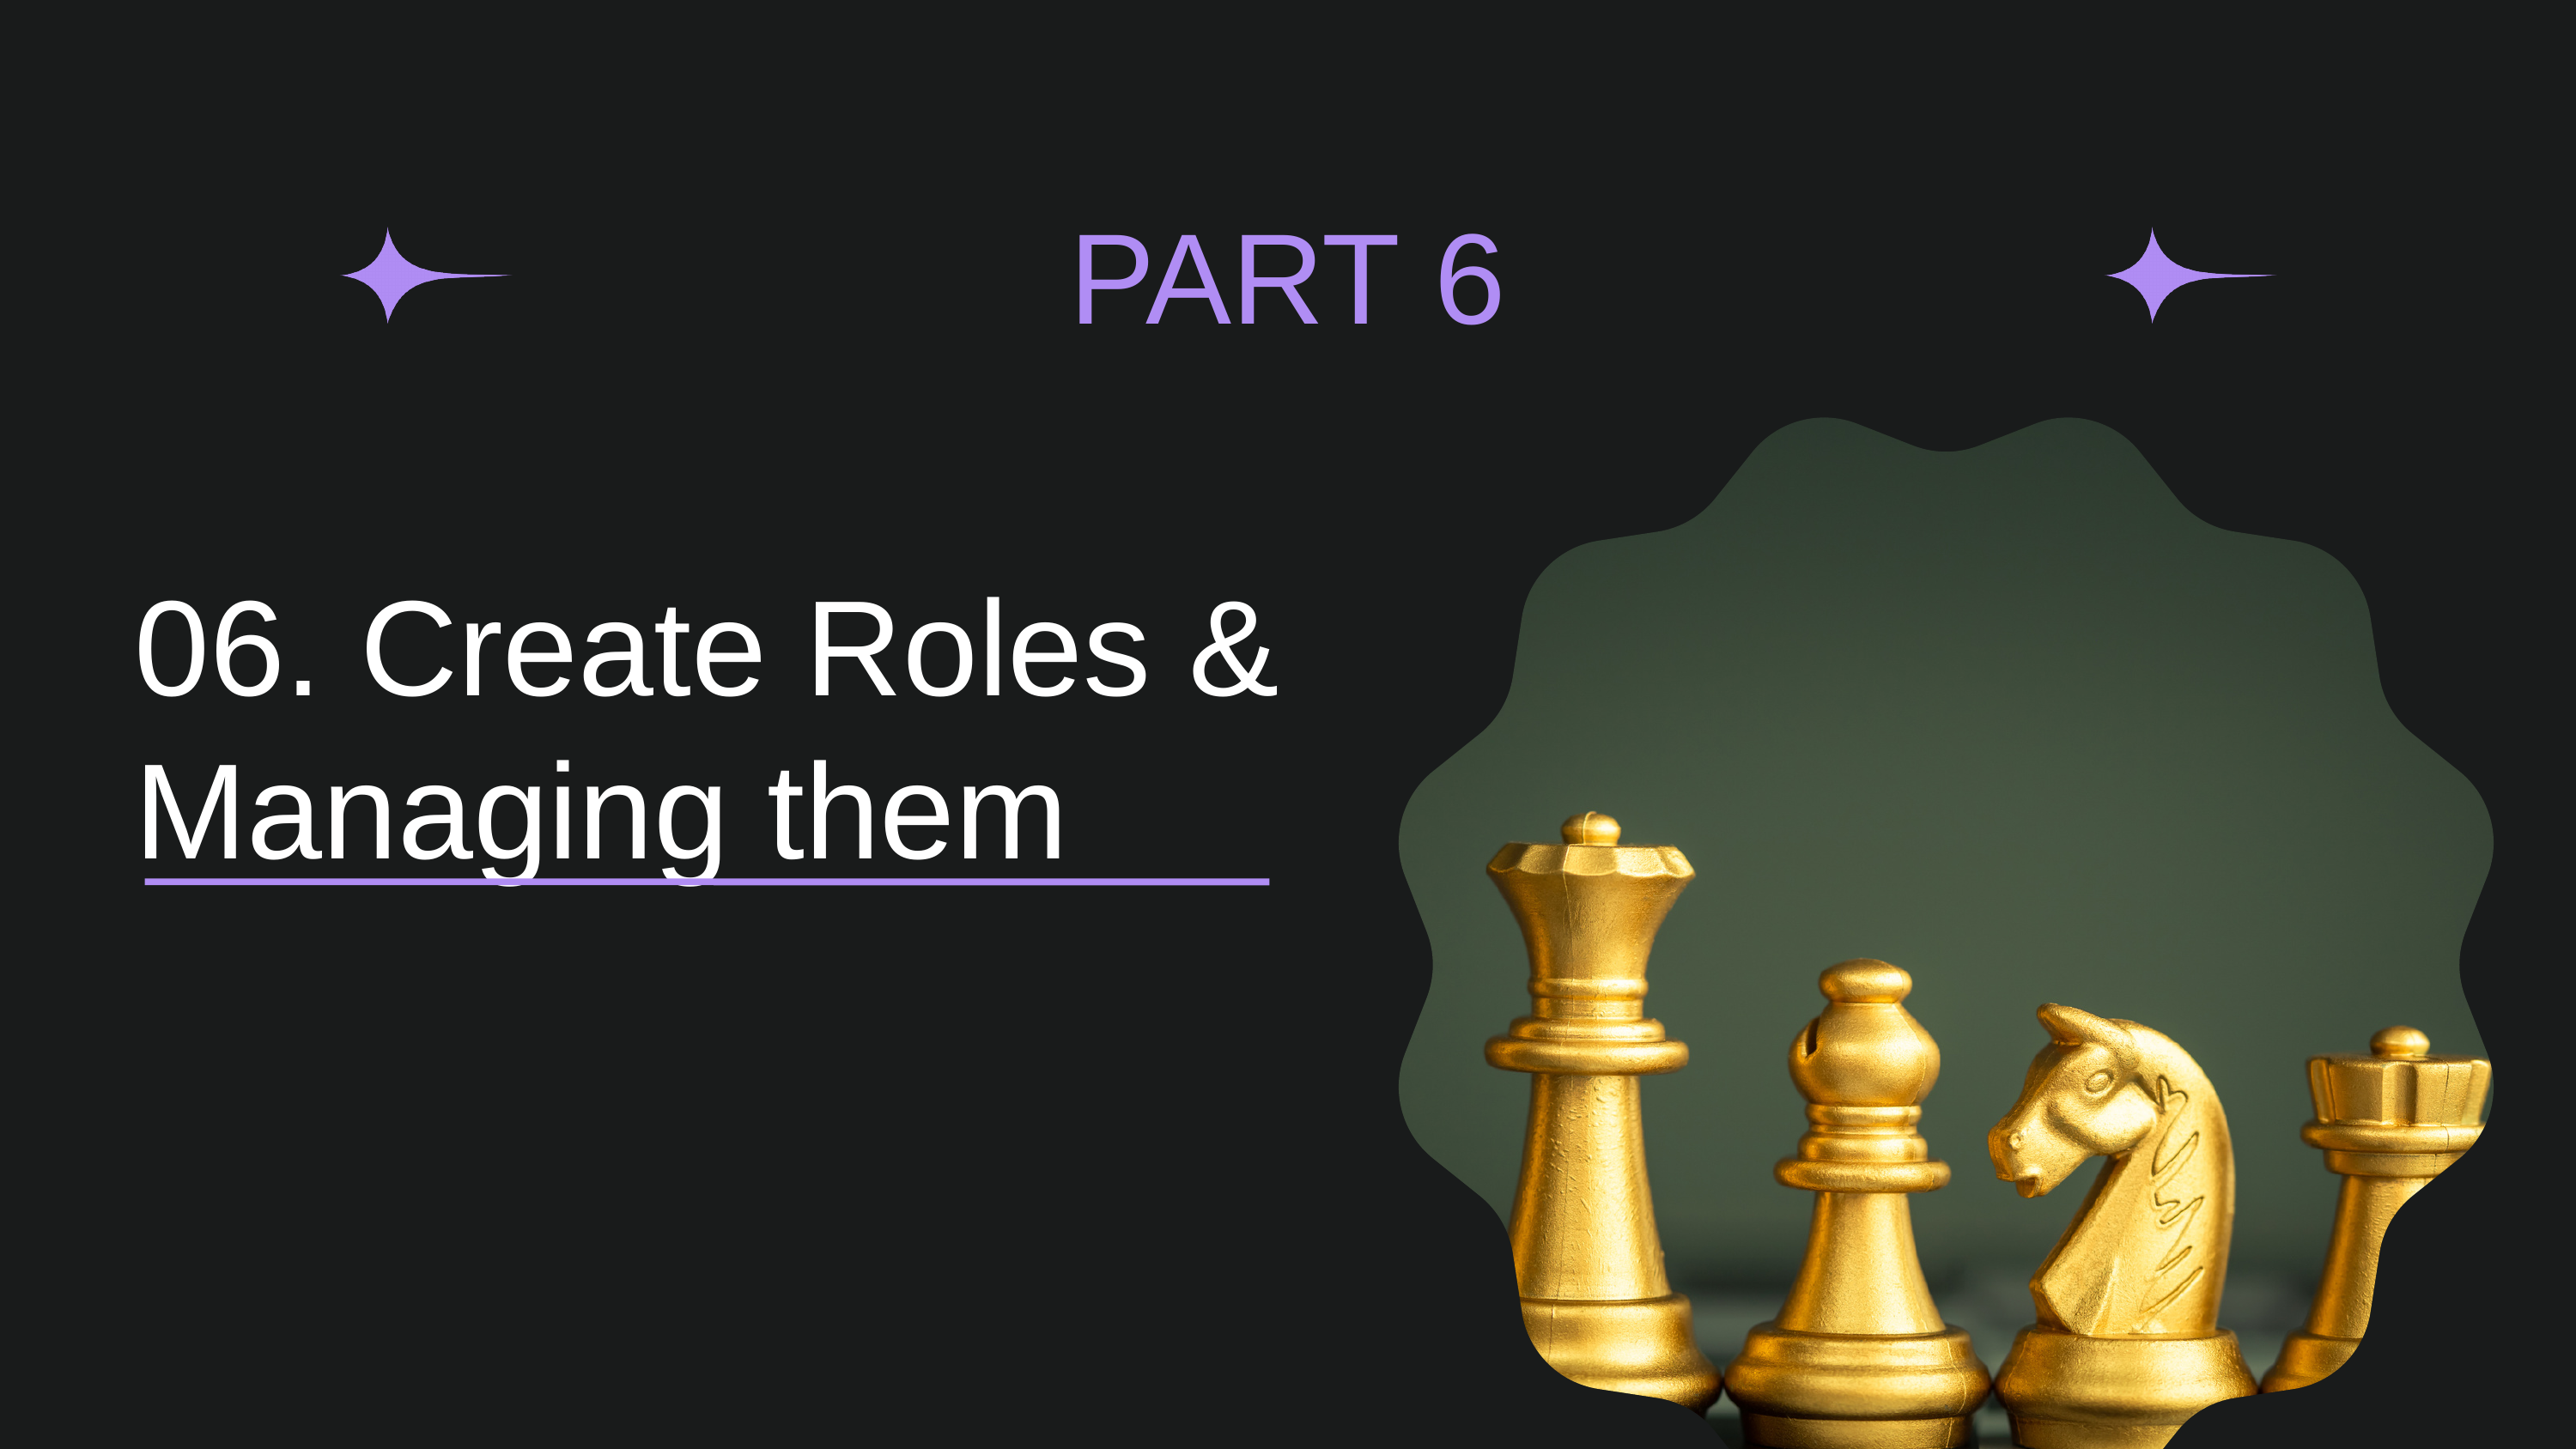

PART 6

06. Create Roles & Managing them